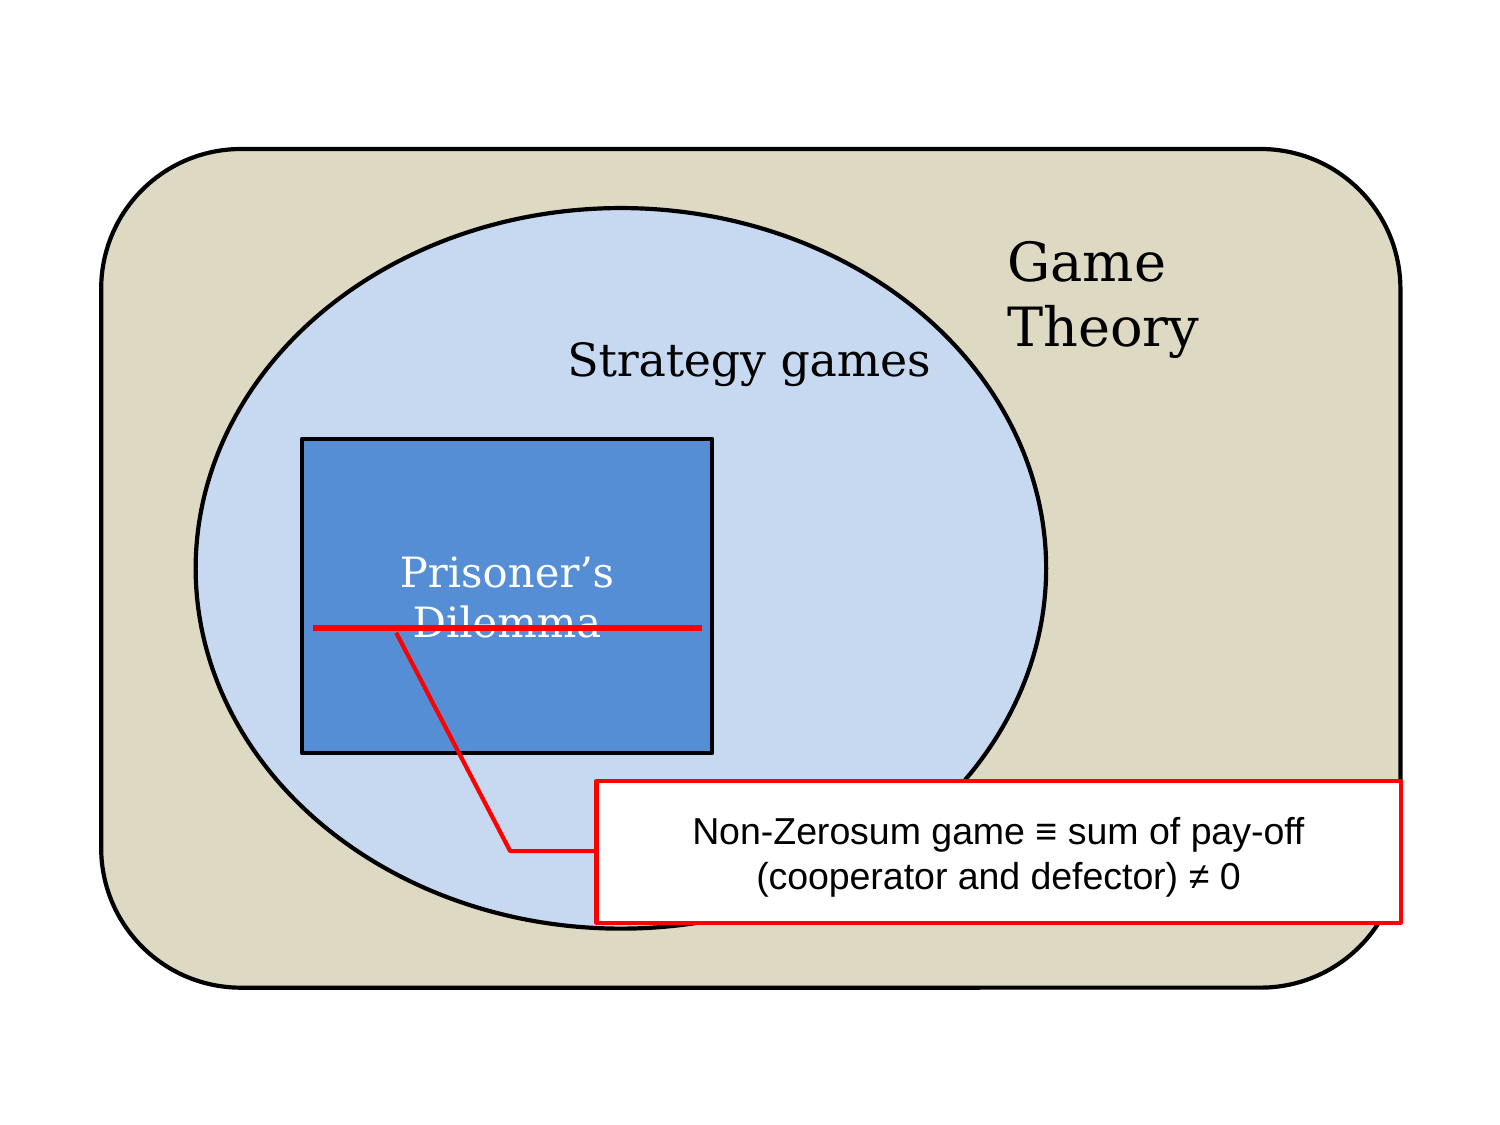

Game Theory
Strategy games
Prisoner’s Dilemma
Non-Zerosum game ≡ sum of pay-off (cooperator and defector) ≠ 0